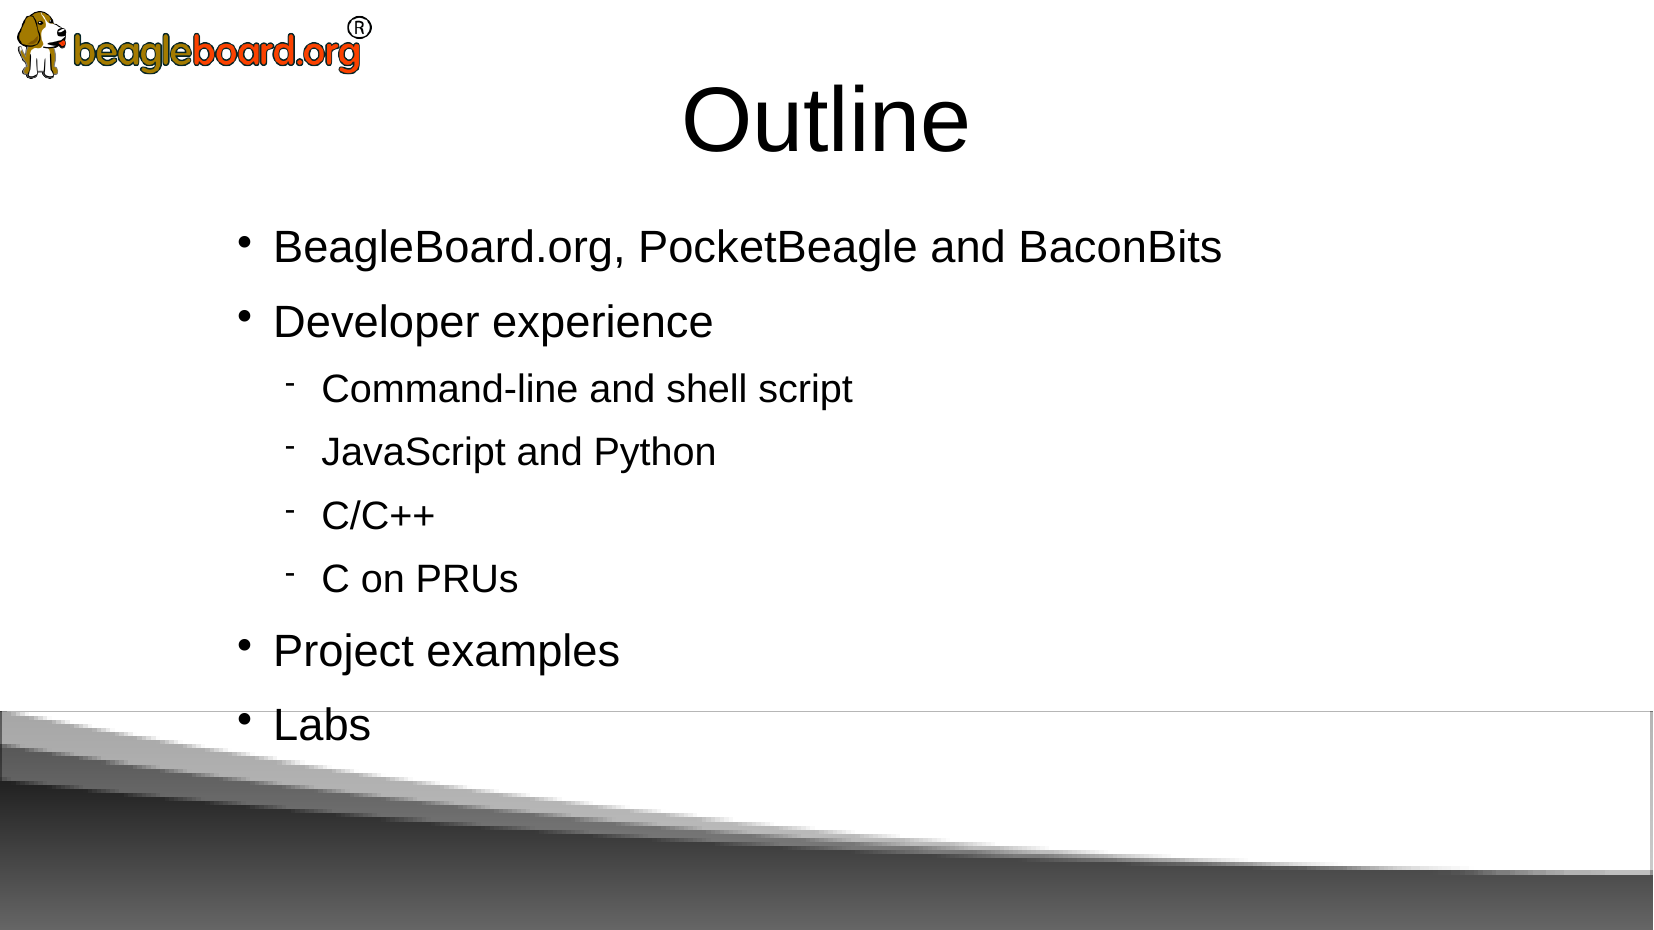

Outline
BeagleBoard.org, PocketBeagle and BaconBits
Developer experience
Command-line and shell script
JavaScript and Python
C/C++
C on PRUs
Project examples
Labs